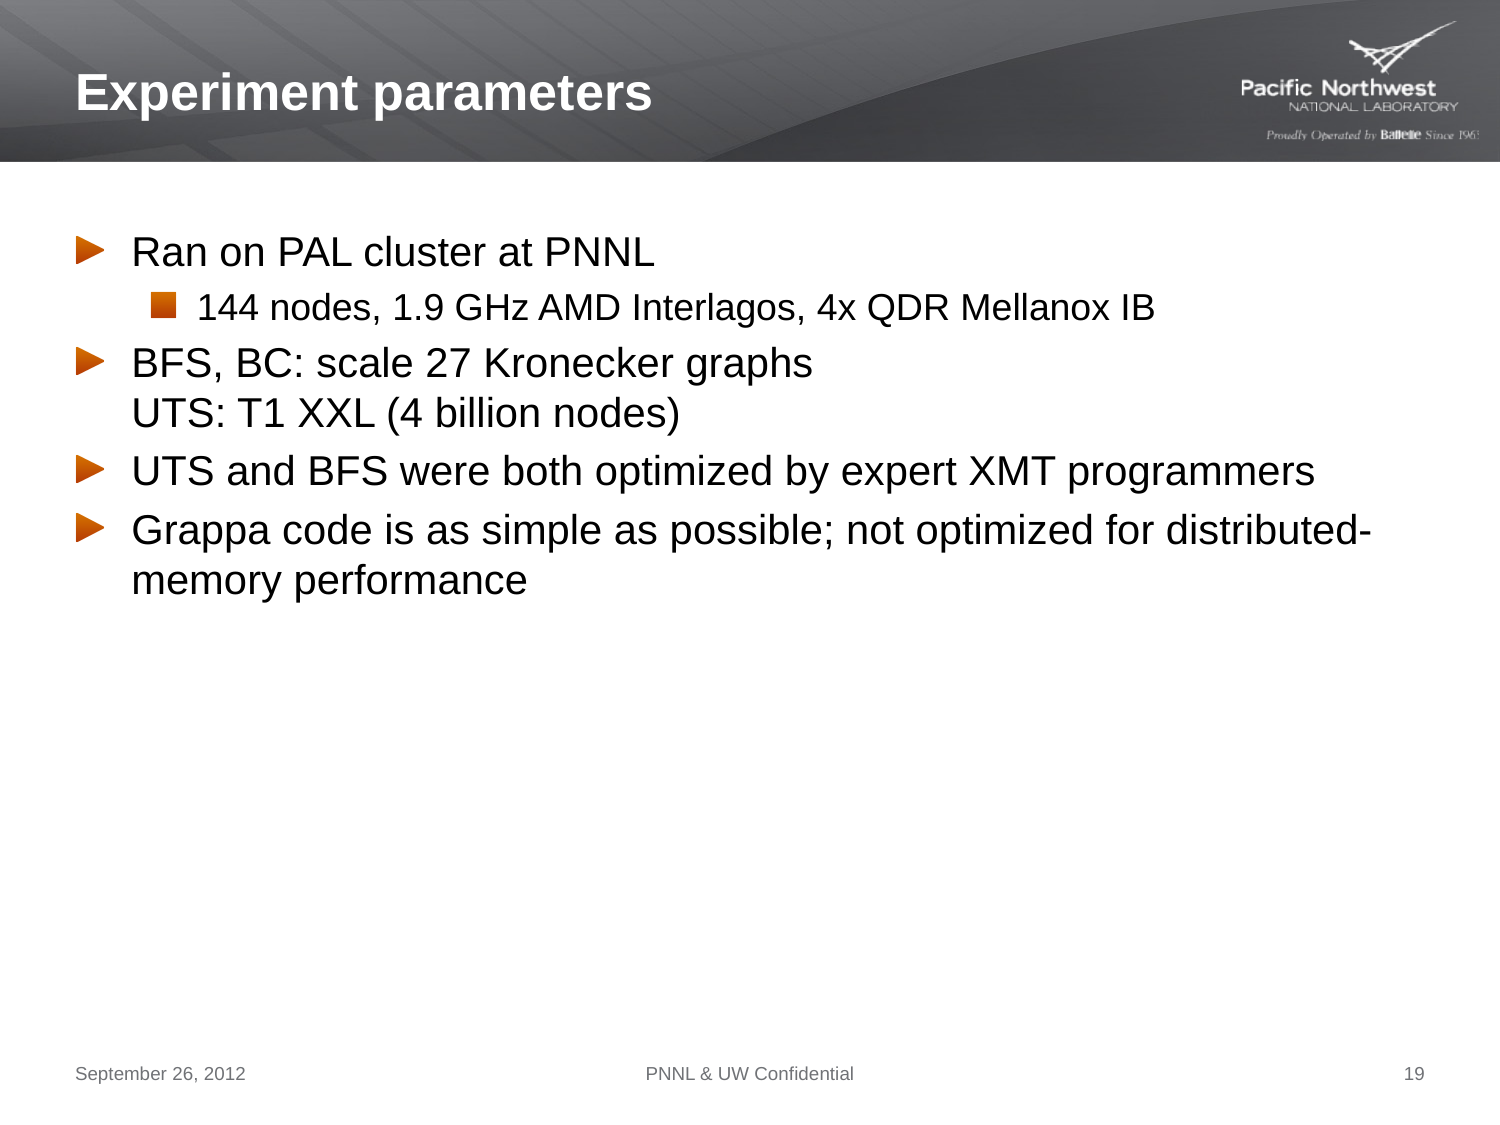

# Experiment parameters
Ran on PAL cluster at PNNL
144 nodes, 1.9 GHz AMD Interlagos, 4x QDR Mellanox IB
BFS, BC: scale 27 Kronecker graphs
UTS: T1 XXL (4 billion nodes)
UTS and BFS were both optimized by expert XMT programmers
Grappa code is as simple as possible; not optimized for distributed-memory performance
September 26, 2012
PNNL & UW Confidential
19